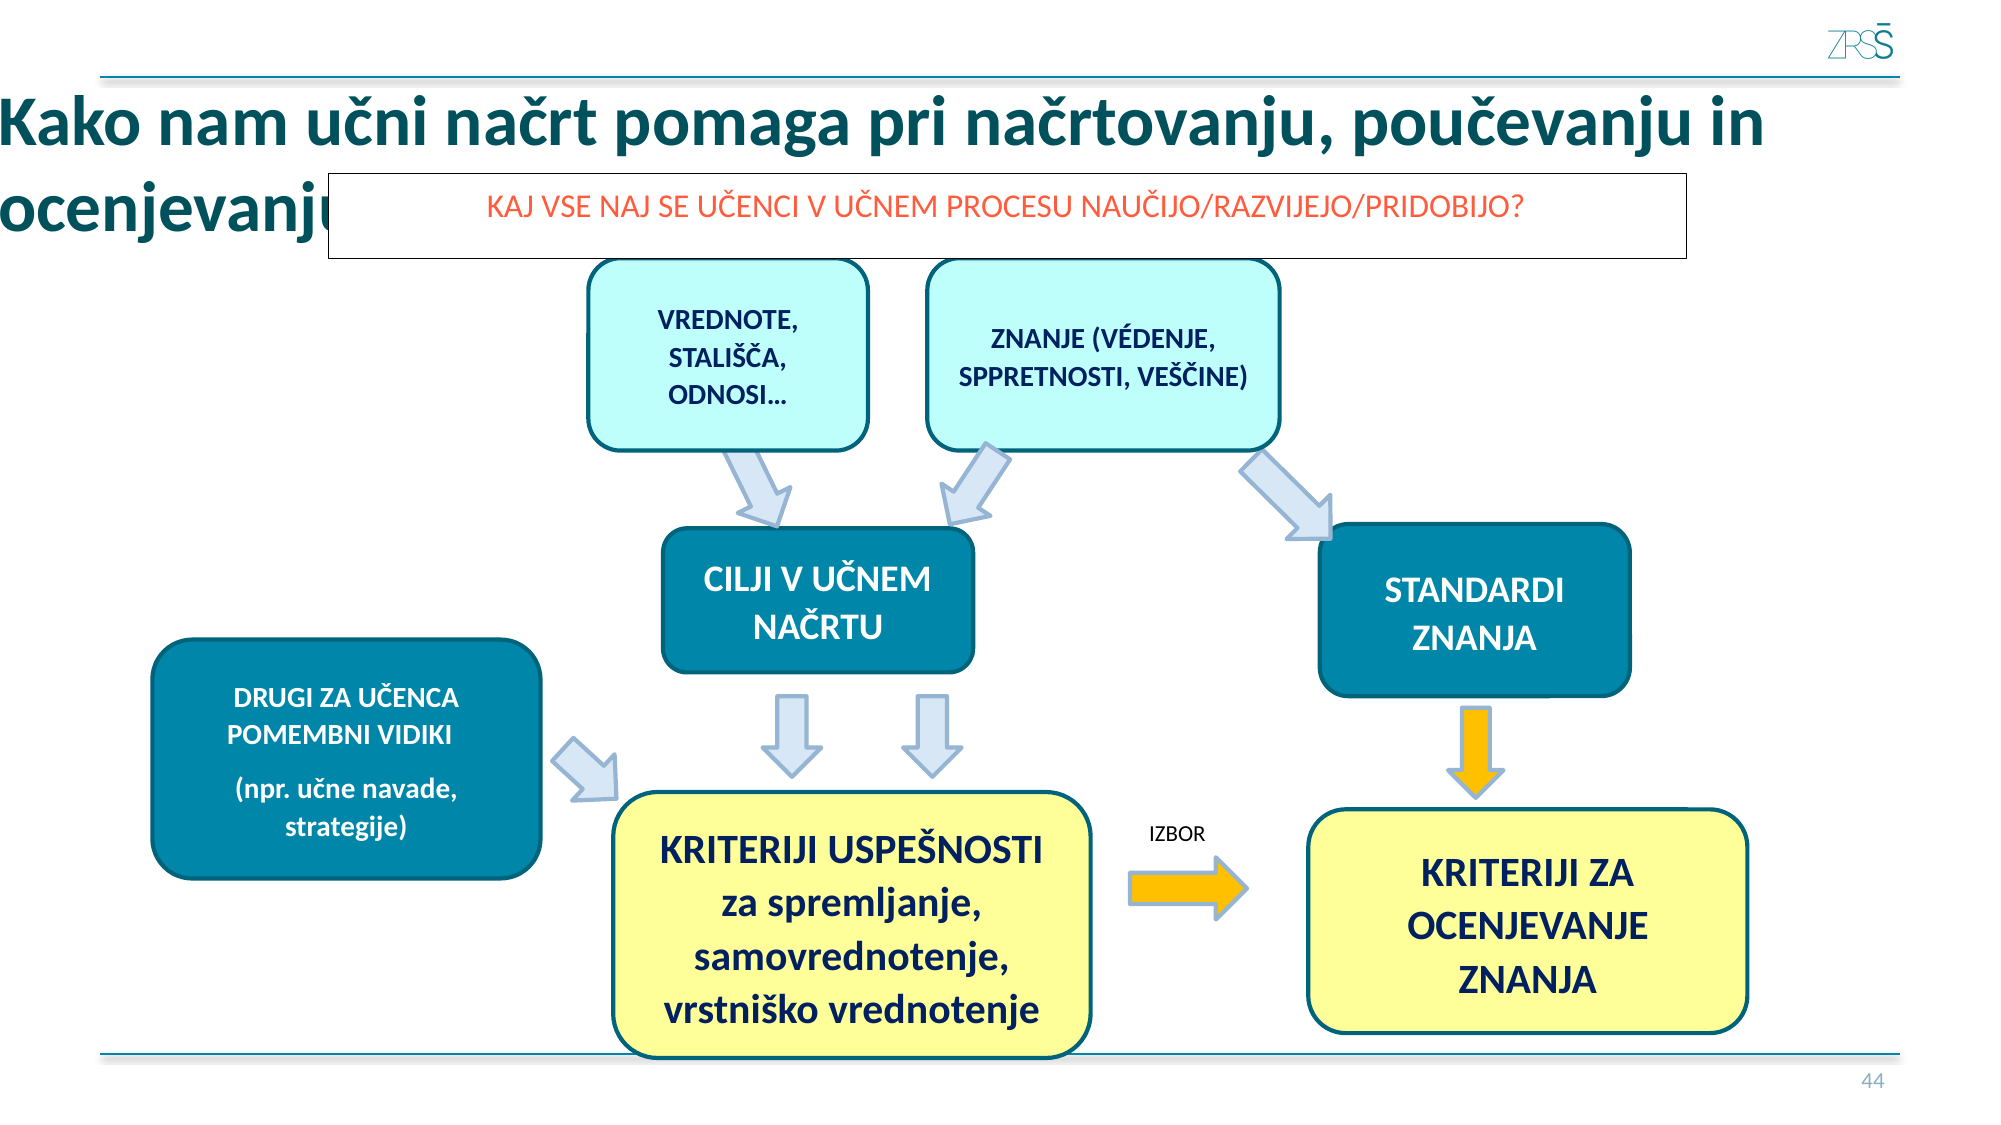

# Kako nam učni načrt pomaga pri načrtovanju, poučevanju in ocenjevanju
KAJ VSE NAJ SE UČENCI V UČNEM PROCESU NAUČIJO/RAZVIJEJO/PRIDOBIJO?
VREDNOTE, STALIŠČA, ODNOSI…
ZNANJE (VÉDENJE, SPPRETNOSTI, VEŠČINE)

STANDARDI ZNANJA

CILJI V UČNEM NAČRTU

DRUGI ZA UČENCA POMEMBNI VIDIKI
(npr. učne navade, strategije)

KRITERIJI USPEŠNOSTI za spremljanje, samovrednotenje, vrstniško vrednotenje
IZBOR
KRITERIJI ZA OCENJEVANJE ZNANJA

44